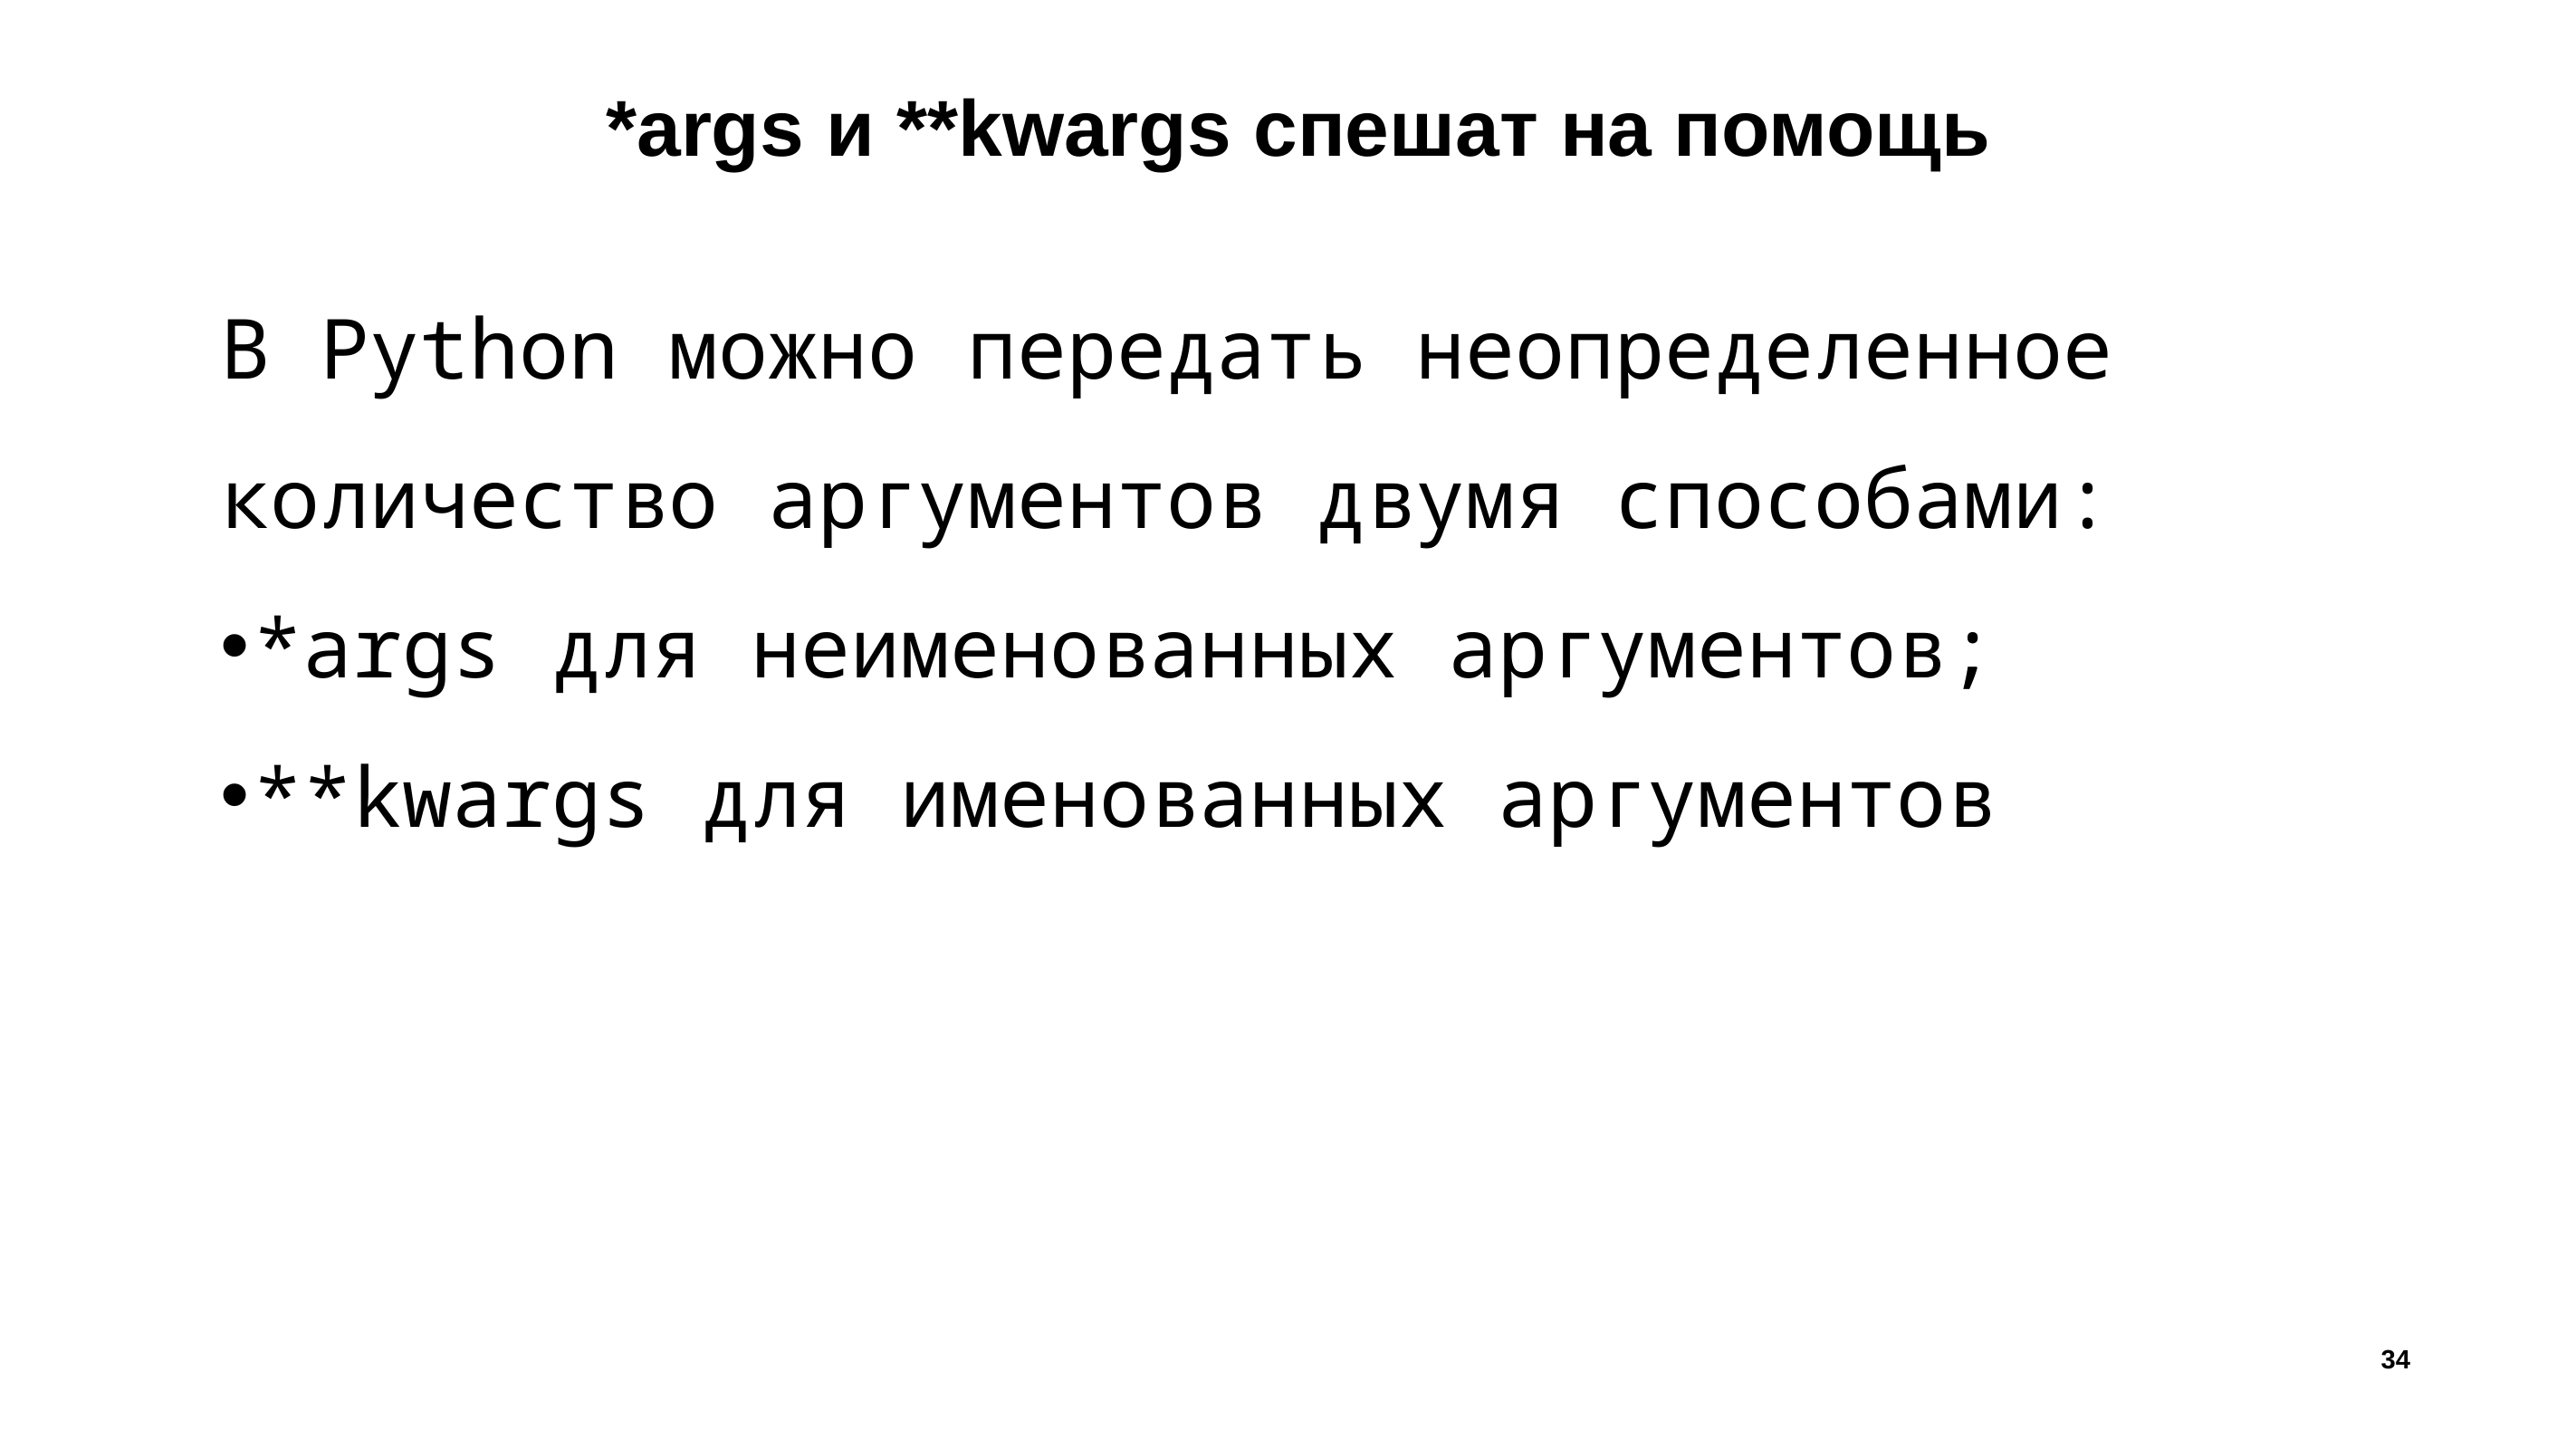

# *args и **kwargs спешат на помощь
В Python можно передать неопределенное количество аргументов двумя способами:
*args для неименованных аргументов;
**kwargs для именованных аргументов
34